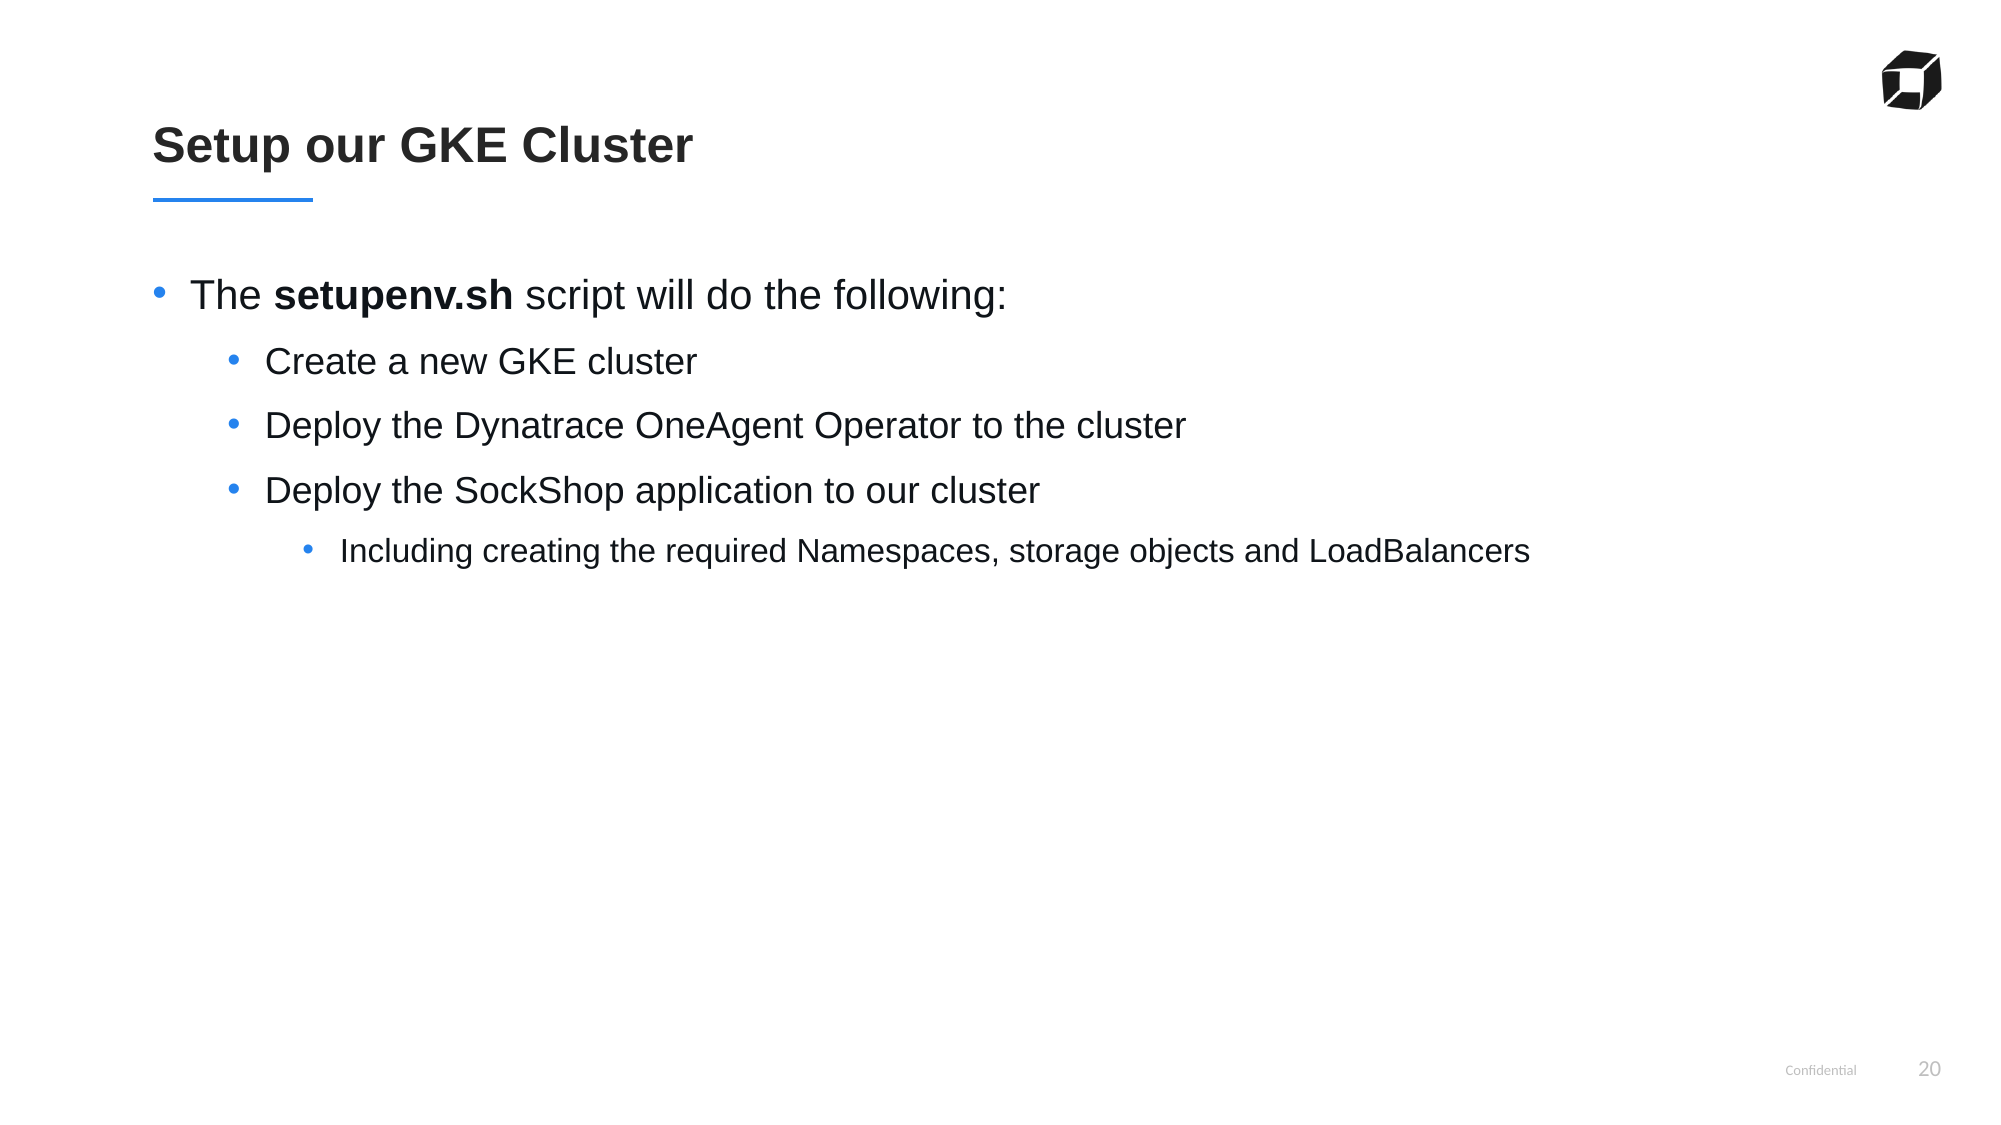

# Setup our GKE Cluster
The setupenv.sh script will do the following:
Create a new GKE cluster
Deploy the Dynatrace OneAgent Operator to the cluster
Deploy the SockShop application to our cluster
Including creating the required Namespaces, storage objects and LoadBalancers